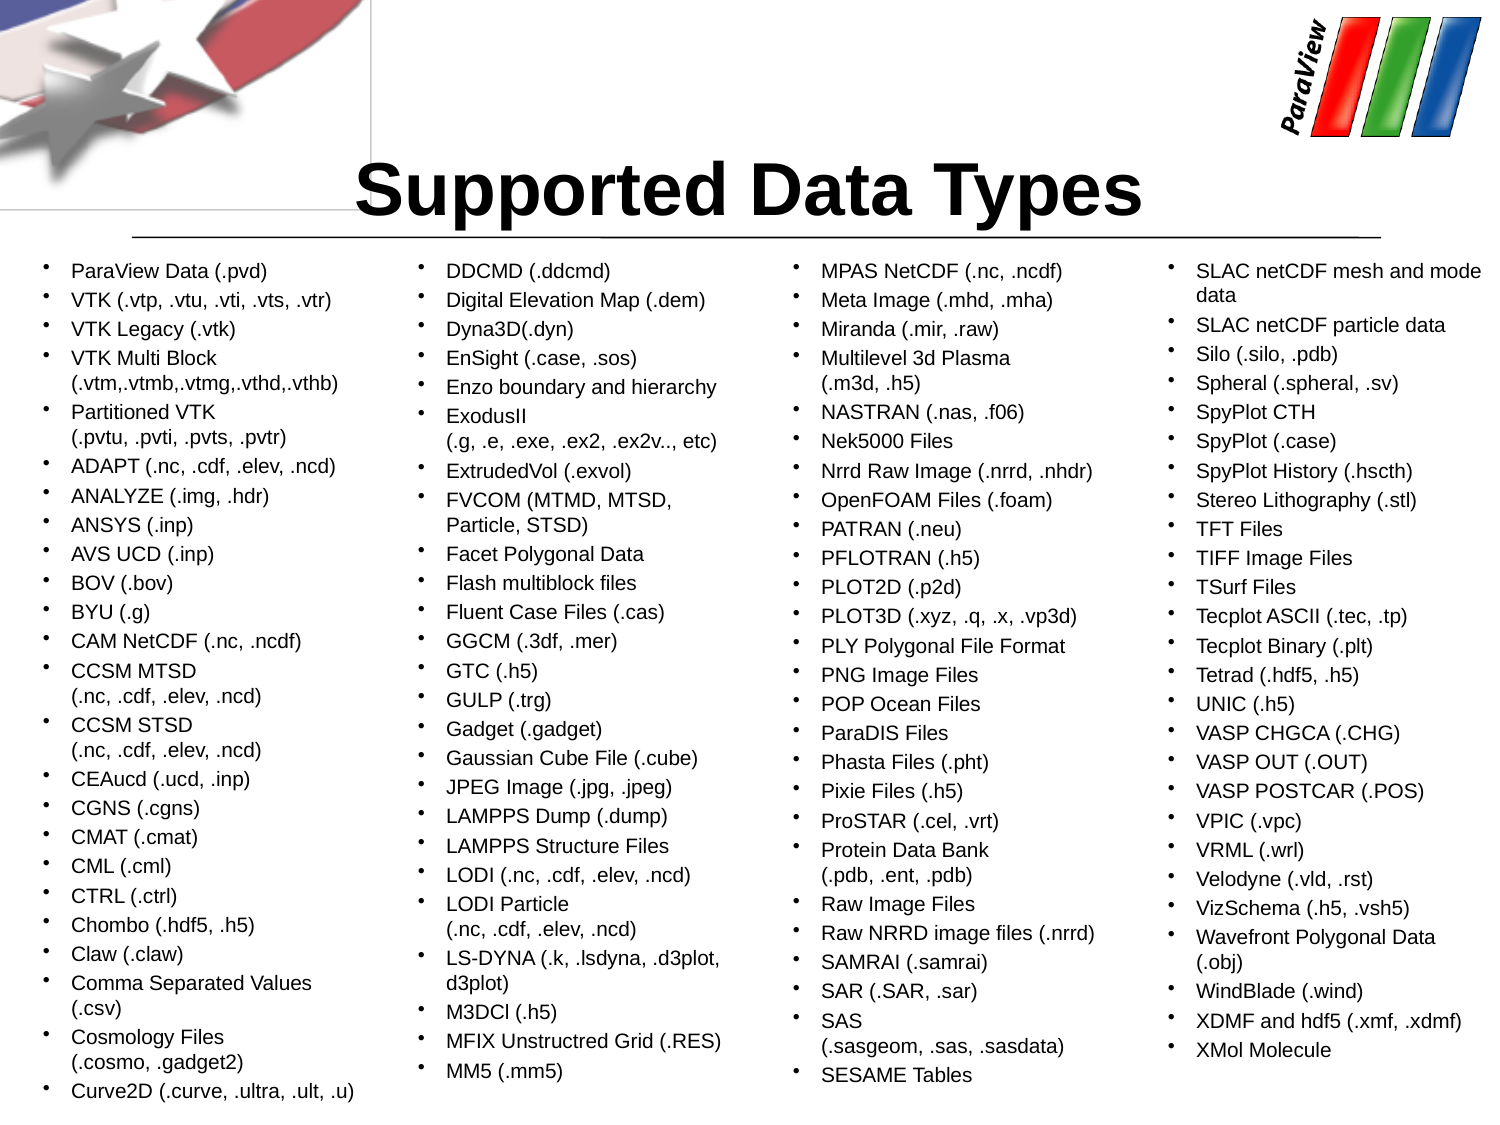

# Supported Data Types
ParaView Data (.pvd)
VTK (.vtp, .vtu, .vti, .vts, .vtr)
VTK Legacy (.vtk)
VTK Multi Block (.vtm,.vtmb,.vtmg,.vthd,.vthb)
Partitioned VTK (.pvtu, .pvti, .pvts, .pvtr)
ADAPT (.nc, .cdf, .elev, .ncd)
ANALYZE (.img, .hdr)
ANSYS (.inp)
AVS UCD (.inp)
BOV (.bov)
BYU (.g)
CAM NetCDF (.nc, .ncdf)
CCSM MTSD (.nc, .cdf, .elev, .ncd)
CCSM STSD (.nc, .cdf, .elev, .ncd)
CEAucd (.ucd, .inp)
CGNS (.cgns)
CMAT (.cmat)
CML (.cml)
CTRL (.ctrl)
Chombo (.hdf5, .h5)
Claw (.claw)
Comma Separated Values (.csv)
Cosmology Files (.cosmo, .gadget2)
Curve2D (.curve, .ultra, .ult, .u)
DDCMD (.ddcmd)
Digital Elevation Map (.dem)
Dyna3D(.dyn)
EnSight (.case, .sos)
Enzo boundary and hierarchy
ExodusII (.g, .e, .exe, .ex2, .ex2v.., etc)
ExtrudedVol (.exvol)
FVCOM (MTMD, MTSD, Particle, STSD)
Facet Polygonal Data
Flash multiblock files
Fluent Case Files (.cas)
GGCM (.3df, .mer)
GTC (.h5)
GULP (.trg)
Gadget (.gadget)
Gaussian Cube File (.cube)
JPEG Image (.jpg, .jpeg)
LAMPPS Dump (.dump)
LAMPPS Structure Files
LODI (.nc, .cdf, .elev, .ncd)
LODI Particle (.nc, .cdf, .elev, .ncd)
LS-DYNA (.k, .lsdyna, .d3plot, d3plot)
M3DCl (.h5)
MFIX Unstructred Grid (.RES)
MM5 (.mm5)
MPAS NetCDF (.nc, .ncdf)
Meta Image (.mhd, .mha)
Miranda (.mir, .raw)
Multilevel 3d Plasma (.m3d, .h5)
NASTRAN (.nas, .f06)
Nek5000 Files
Nrrd Raw Image (.nrrd, .nhdr)
OpenFOAM Files (.foam)
PATRAN (.neu)
PFLOTRAN (.h5)
PLOT2D (.p2d)
PLOT3D (.xyz, .q, .x, .vp3d)
PLY Polygonal File Format
PNG Image Files
POP Ocean Files
ParaDIS Files
Phasta Files (.pht)
Pixie Files (.h5)
ProSTAR (.cel, .vrt)
Protein Data Bank (.pdb, .ent, .pdb)
Raw Image Files
Raw NRRD image files (.nrrd)
SAMRAI (.samrai)
SAR (.SAR, .sar)
SAS (.sasgeom, .sas, .sasdata)
SESAME Tables

SLAC netCDF mesh and mode data
SLAC netCDF particle data
Silo (.silo, .pdb)
Spheral (.spheral, .sv)
SpyPlot CTH
SpyPlot (.case)
SpyPlot History (.hscth)
Stereo Lithography (.stl)
TFT Files
TIFF Image Files
TSurf Files
Tecplot ASCII (.tec, .tp)
Tecplot Binary (.plt)
Tetrad (.hdf5, .h5)
UNIC (.h5)
VASP CHGCA (.CHG)
VASP OUT (.OUT)
VASP POSTCAR (.POS)
VPIC (.vpc)
VRML (.wrl)
Velodyne (.vld, .rst)
VizSchema (.h5, .vsh5)
Wavefront Polygonal Data (.obj)
WindBlade (.wind)
XDMF and hdf5 (.xmf, .xdmf)
XMol Molecule